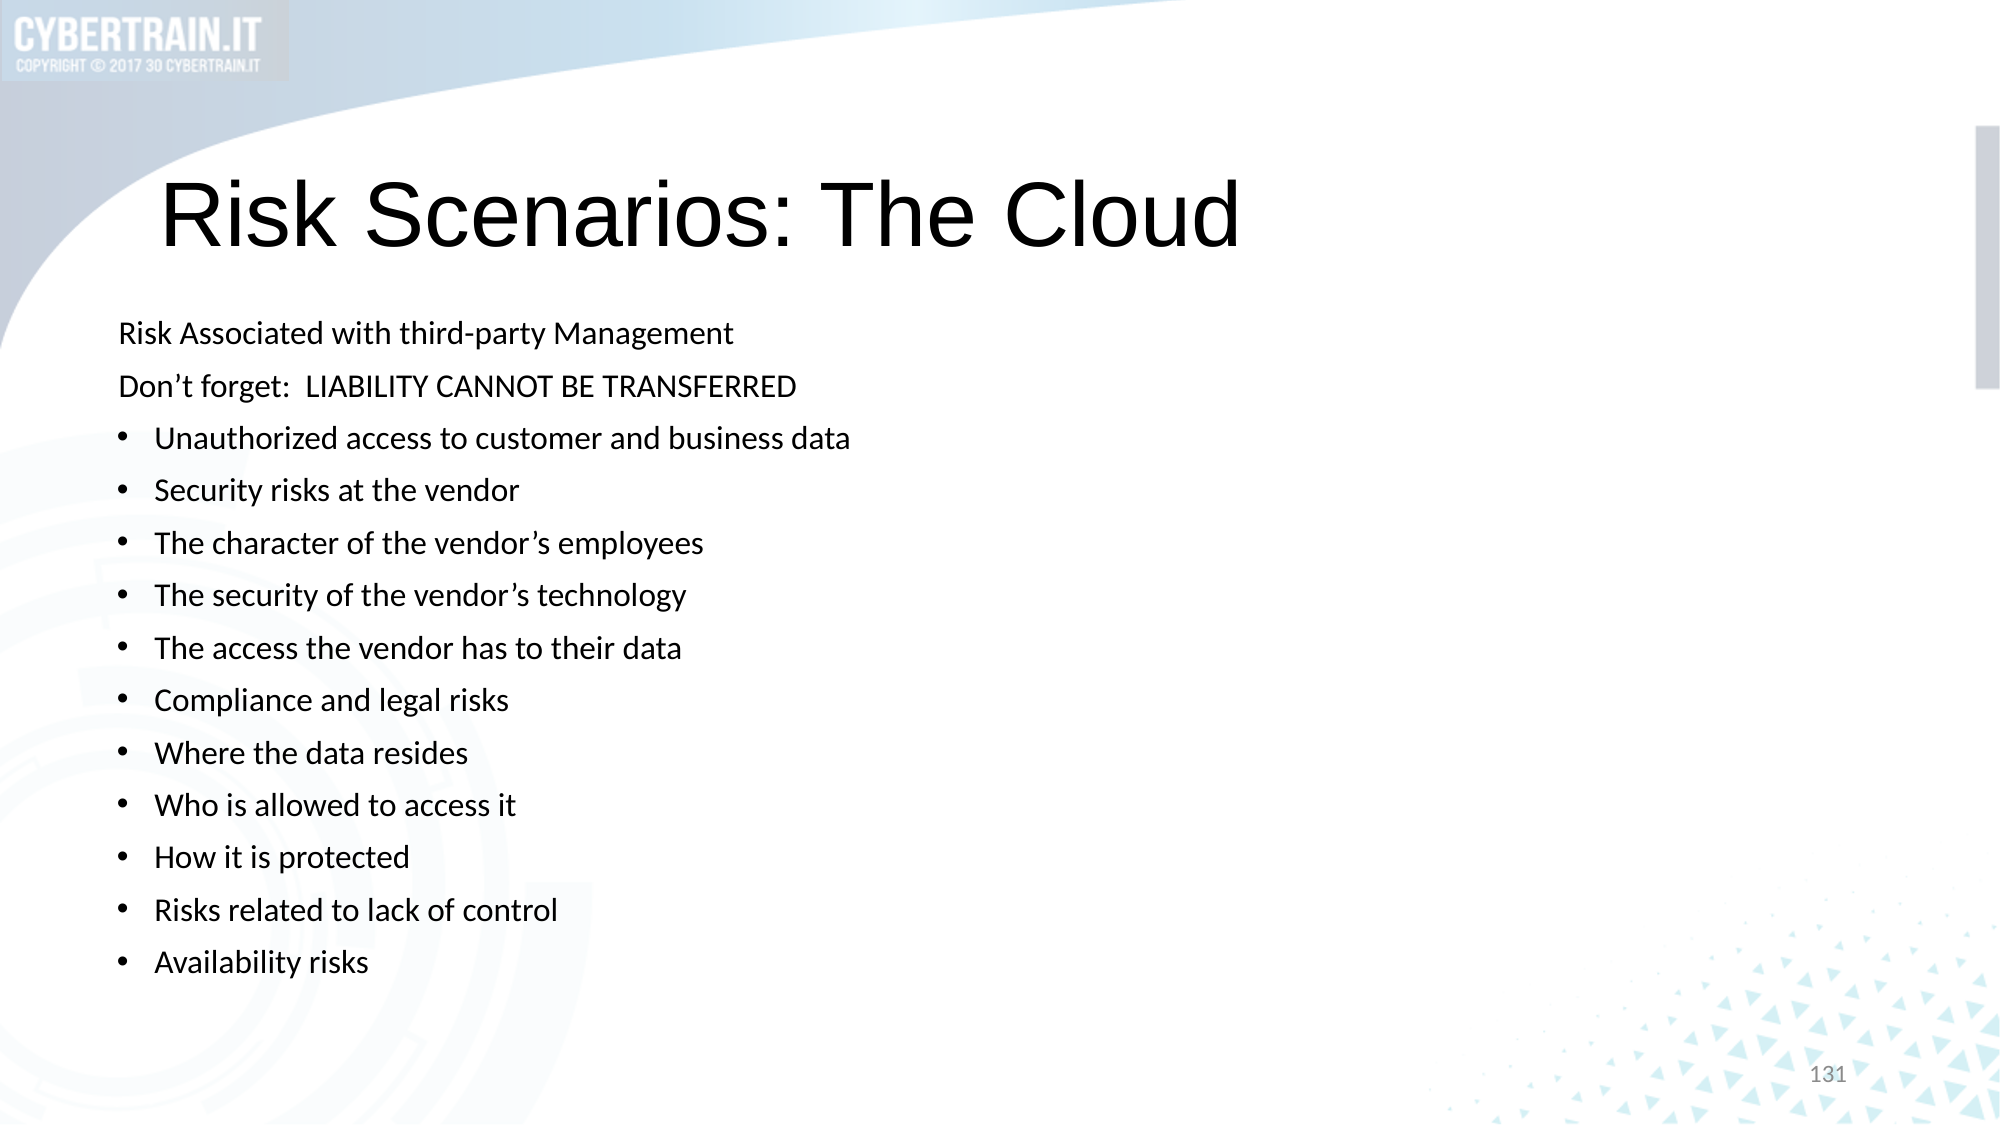

# Risk Scenarios: The Cloud

Risk Associated with third-party Management
Don’t forget:  LIABILITY CANNOT BE TRANSFERRED
Unauthorized access to customer and business data
Security risks at the vendor
The character of the vendor’s employees
The security of the vendor’s technology
The access the vendor has to their data
Compliance and legal risks
Where the data resides
Who is allowed to access it
How it is protected
Risks related to lack of control
Availability risks

131